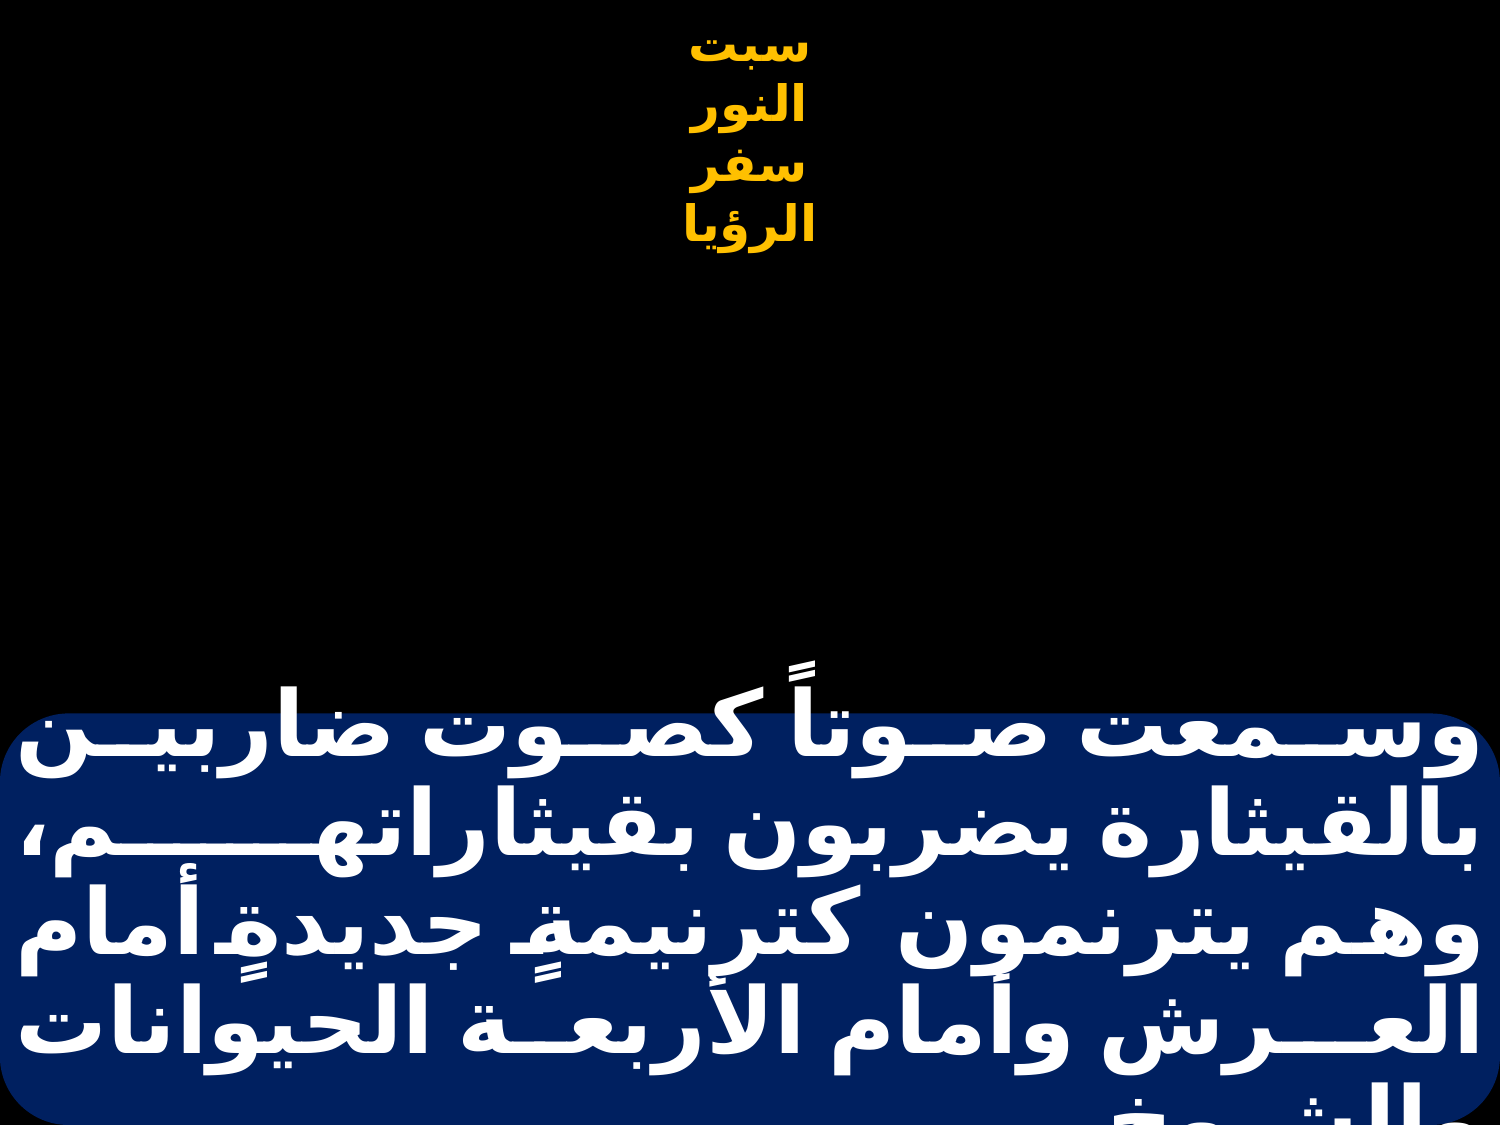

# وسمعت صوتاً كصوت ضاربين بالقيثارة يضربون بقيثاراتهم، وهم يترنمون كترنيمةٍ جديدةٍ أمام العـرش وأمام الأربعة الحيوانات والشيوخ.